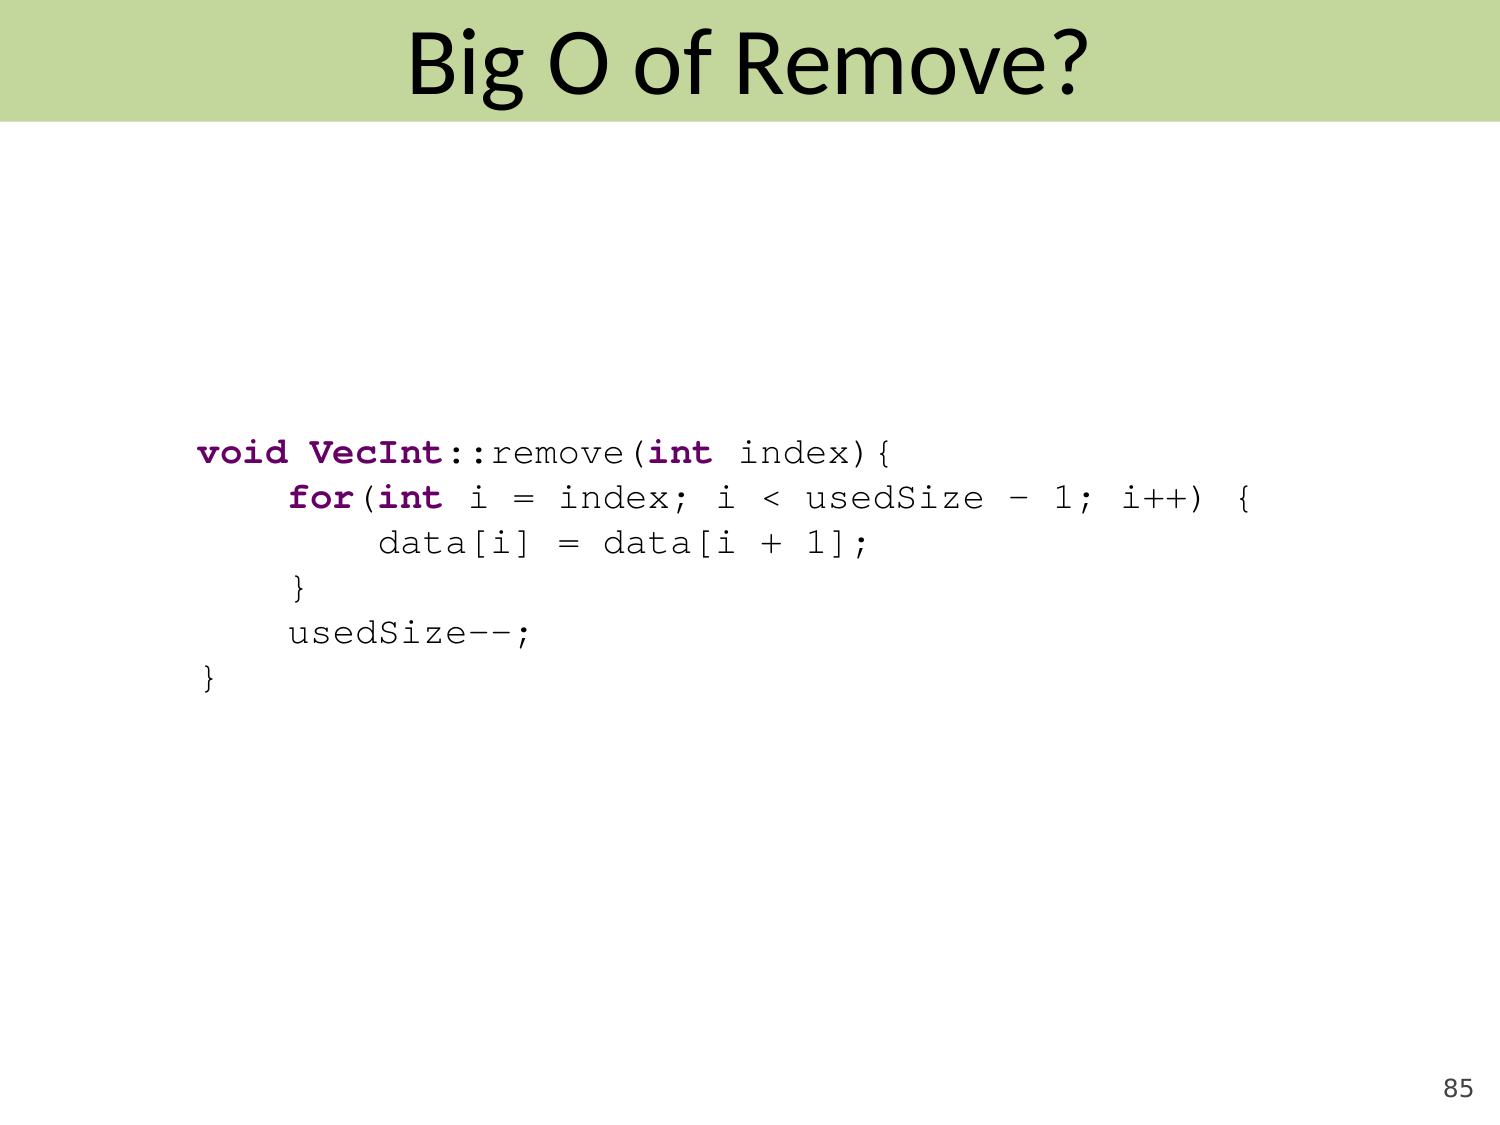

# Big O of Remove?
void VecInt::remove(int index){
    for(int i = index; i < usedSize - 1; i++) {
        data[i] = data[i + 1];
    }
    usedSize--;
}